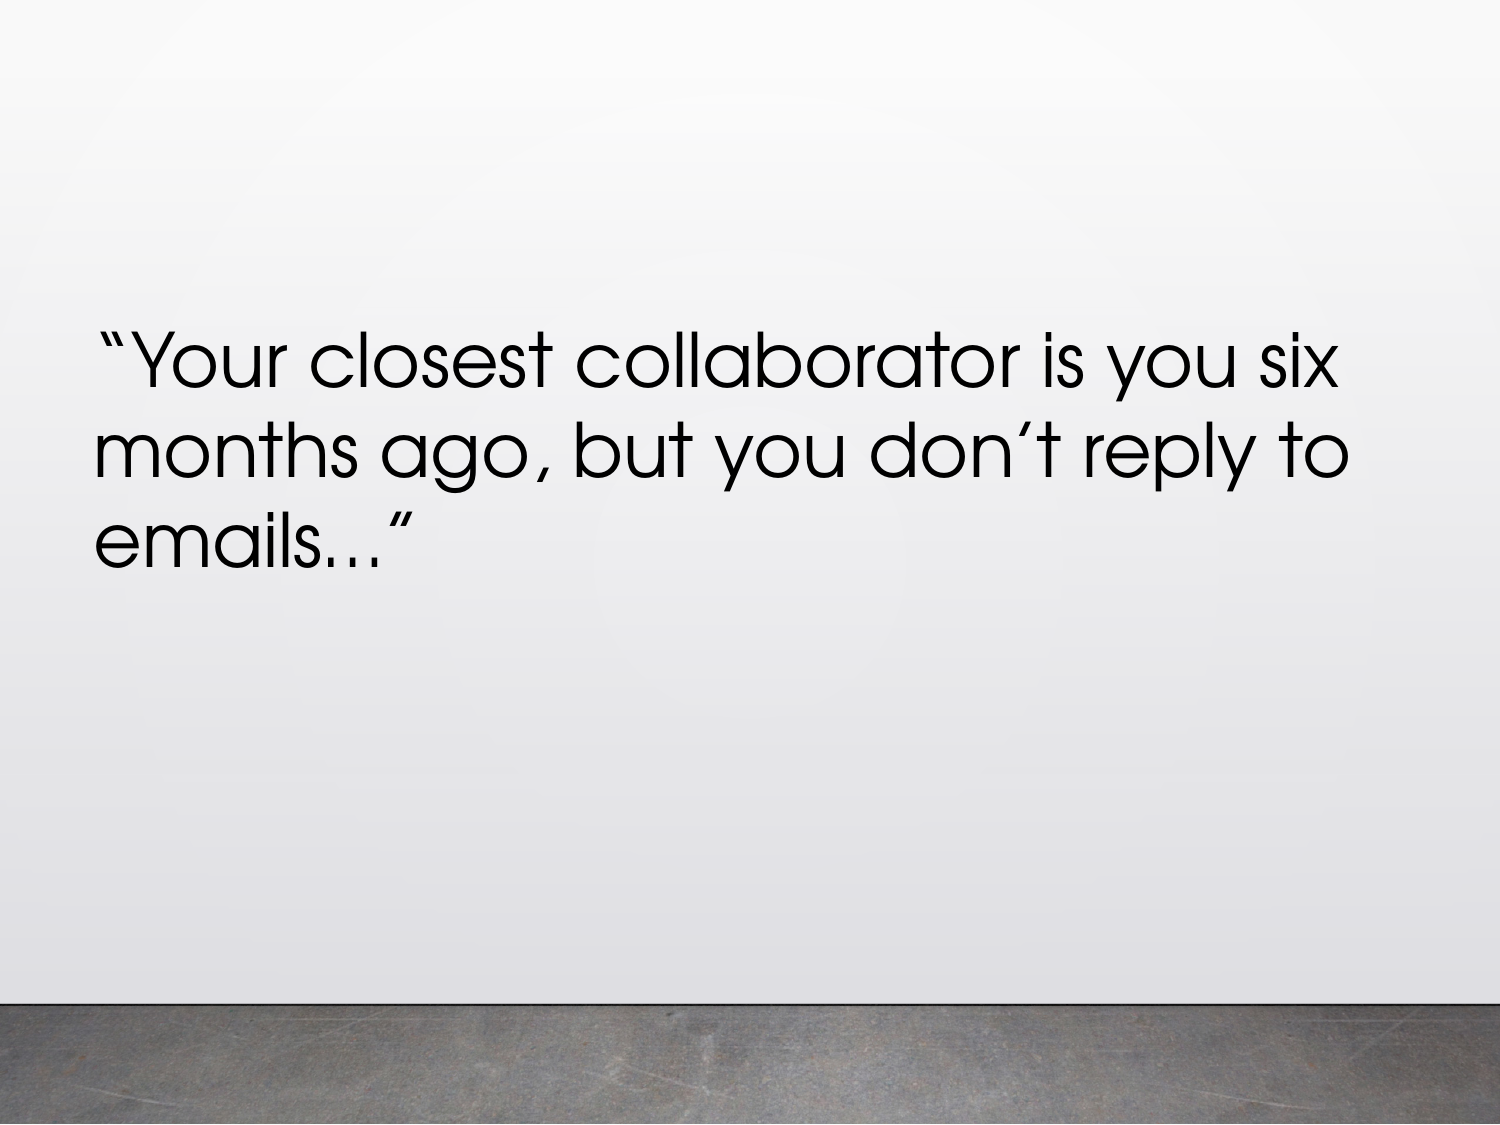

“Your closest collaborator is you six months ago, but you don’t reply to emails…”